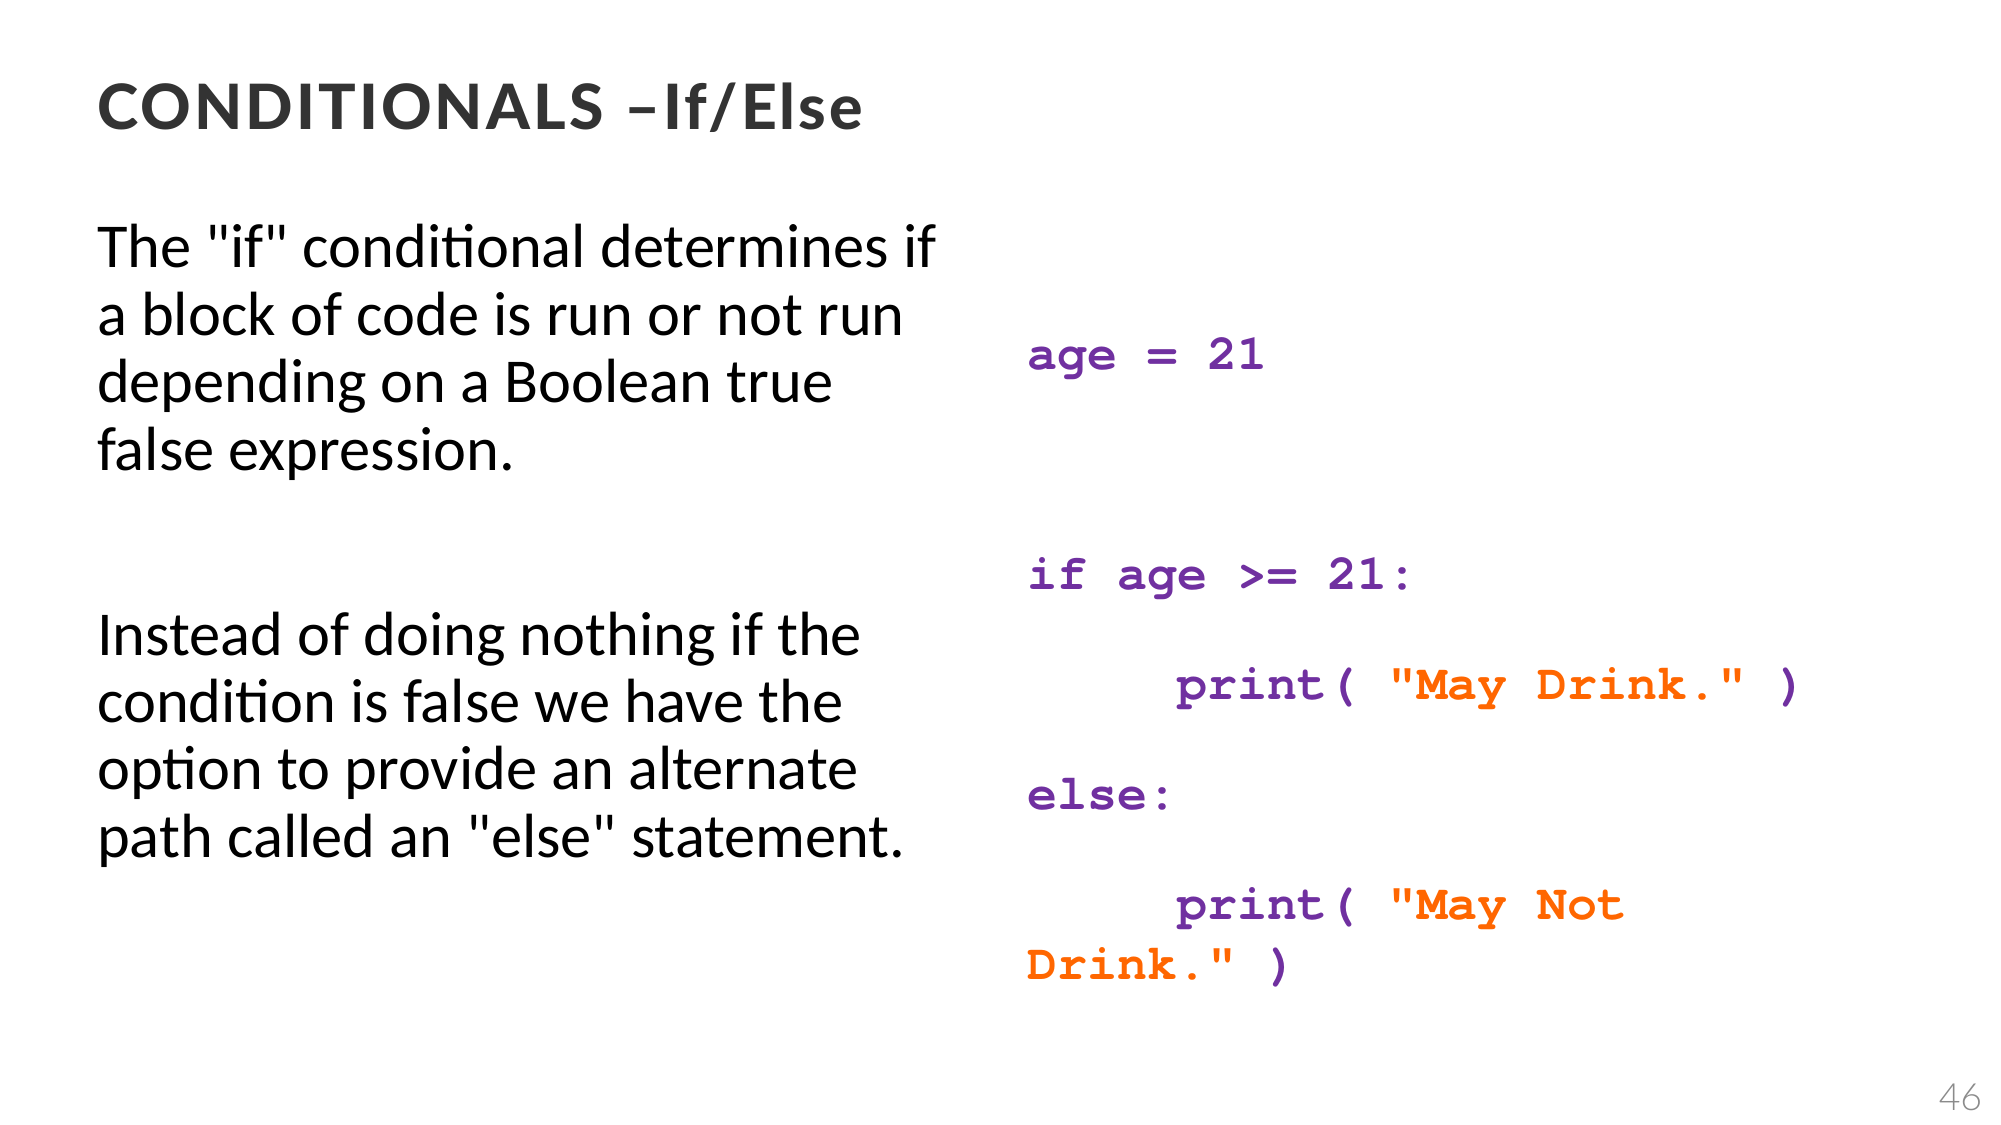

# CONDITIONALS –If/Else

age = 21

if age >= 21:
	print( "May Drink." )
else:
	print( "May Not Drink." )

The "if" conditional determines if a block of code is run or not run depending on a Boolean true false expression.

Instead of doing nothing if the condition is false we have the option to provide an alternate path called an "else" statement.

46